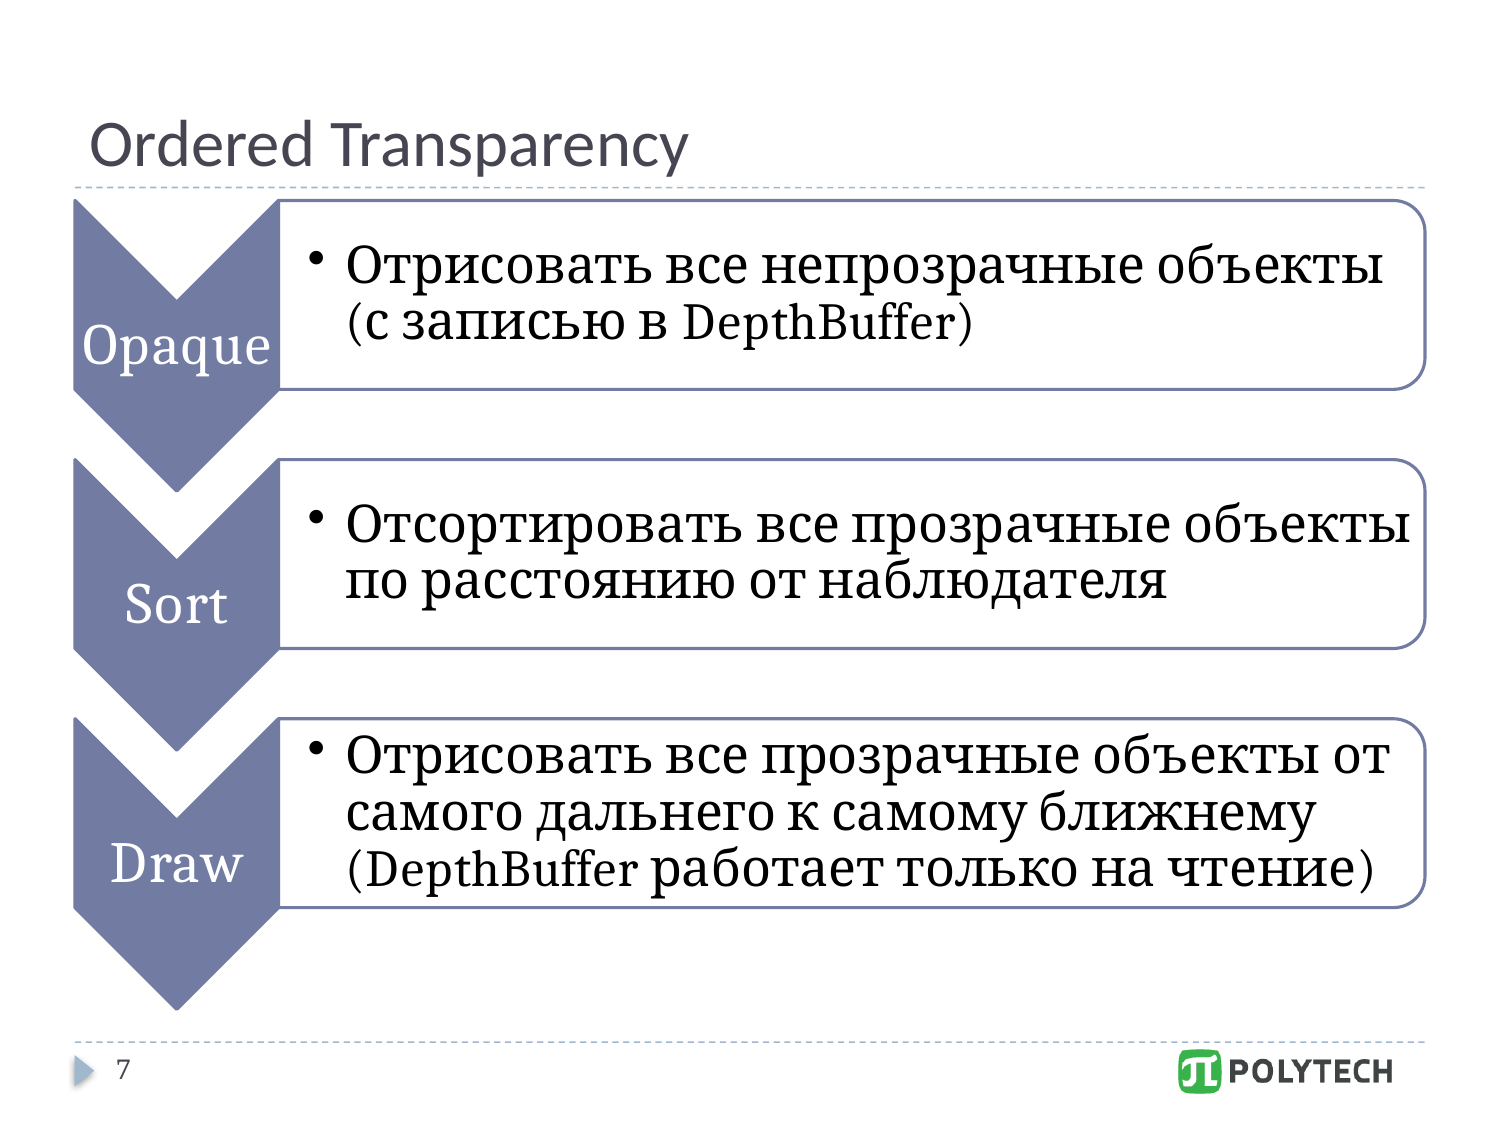

# Ordered Transparency
Opaque
Отрисовать все непрозрачные объекты (с записью в DepthBuffer)
Sort
Отсортировать все прозрачные объекты по расстоянию от наблюдателя
Draw
Отрисовать все прозрачные объекты от самого дальнего к самому ближнему (DepthBuffer работает только на чтение)
7